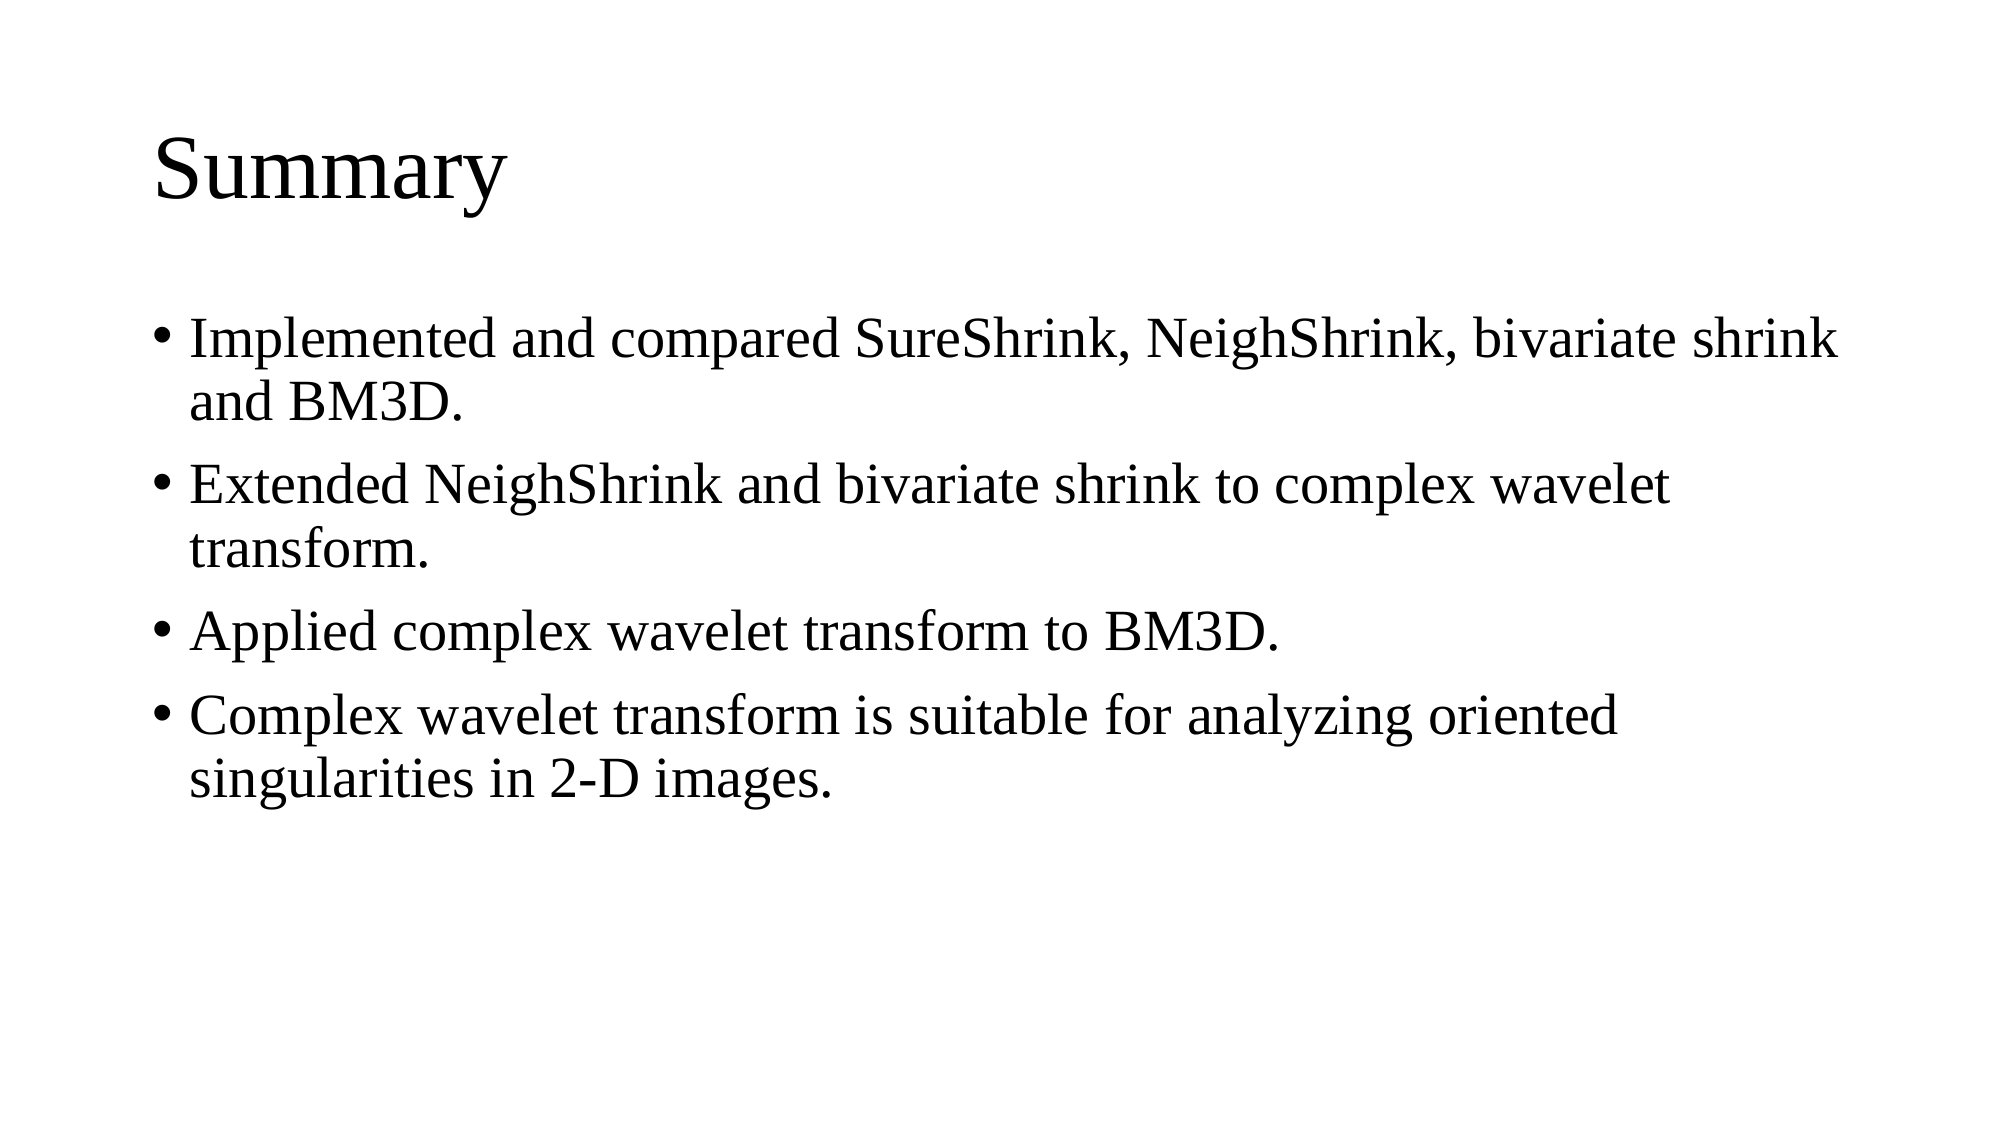

# Summary
Implemented and compared SureShrink, NeighShrink, bivariate shrink and BM3D.
Extended NeighShrink and bivariate shrink to complex wavelet transform.
Applied complex wavelet transform to BM3D.
Complex wavelet transform is suitable for analyzing oriented singularities in 2-D images.